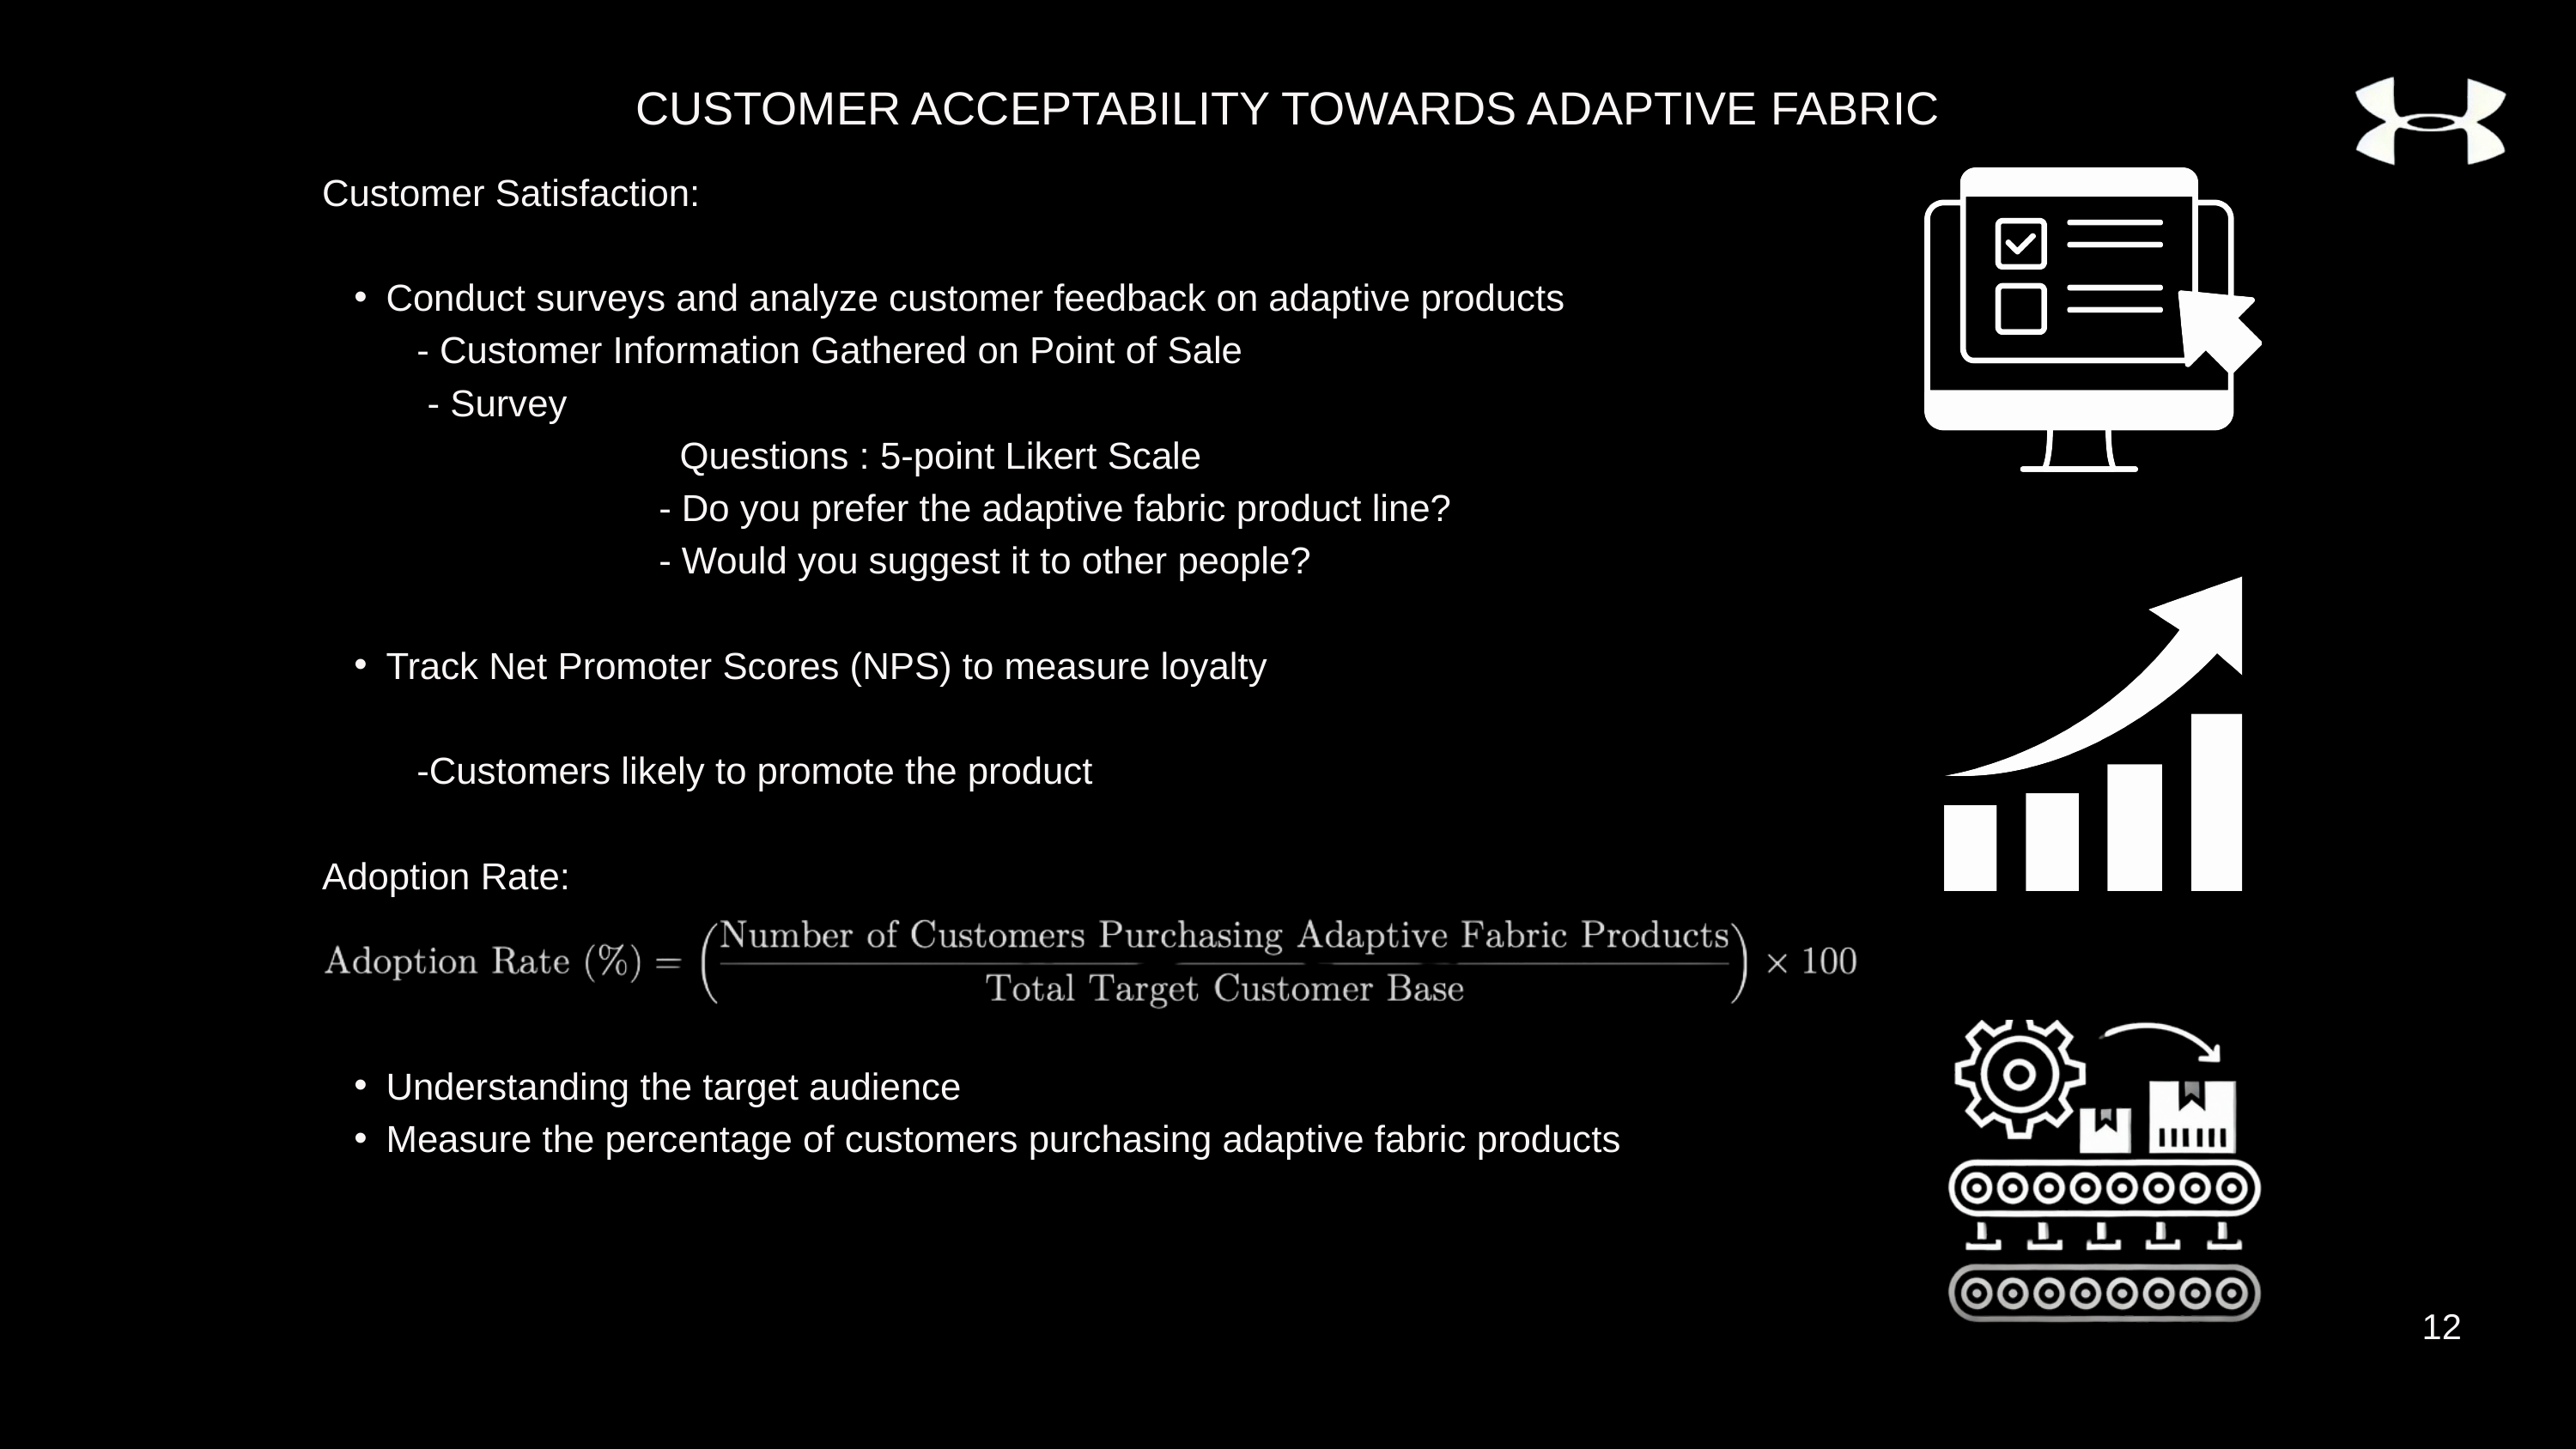

CUSTOMER ACCEPTABILITY TOWARDS ADAPTIVE FABRIC
Customer Satisfaction:

Conduct surveys and analyze customer feedback on adaptive products
         - Customer Information Gathered on Point of Sale
          - Survey
                                  Questions : 5-point Likert Scale
                                - Do you prefer the adaptive fabric product line?
                                - Would you suggest it to other people?

Track Net Promoter Scores (NPS) to measure loyalty

         -Customers likely to promote the product

Adoption Rate:

Understanding the target audience
Measure the percentage of customers purchasing adaptive fabric products

12